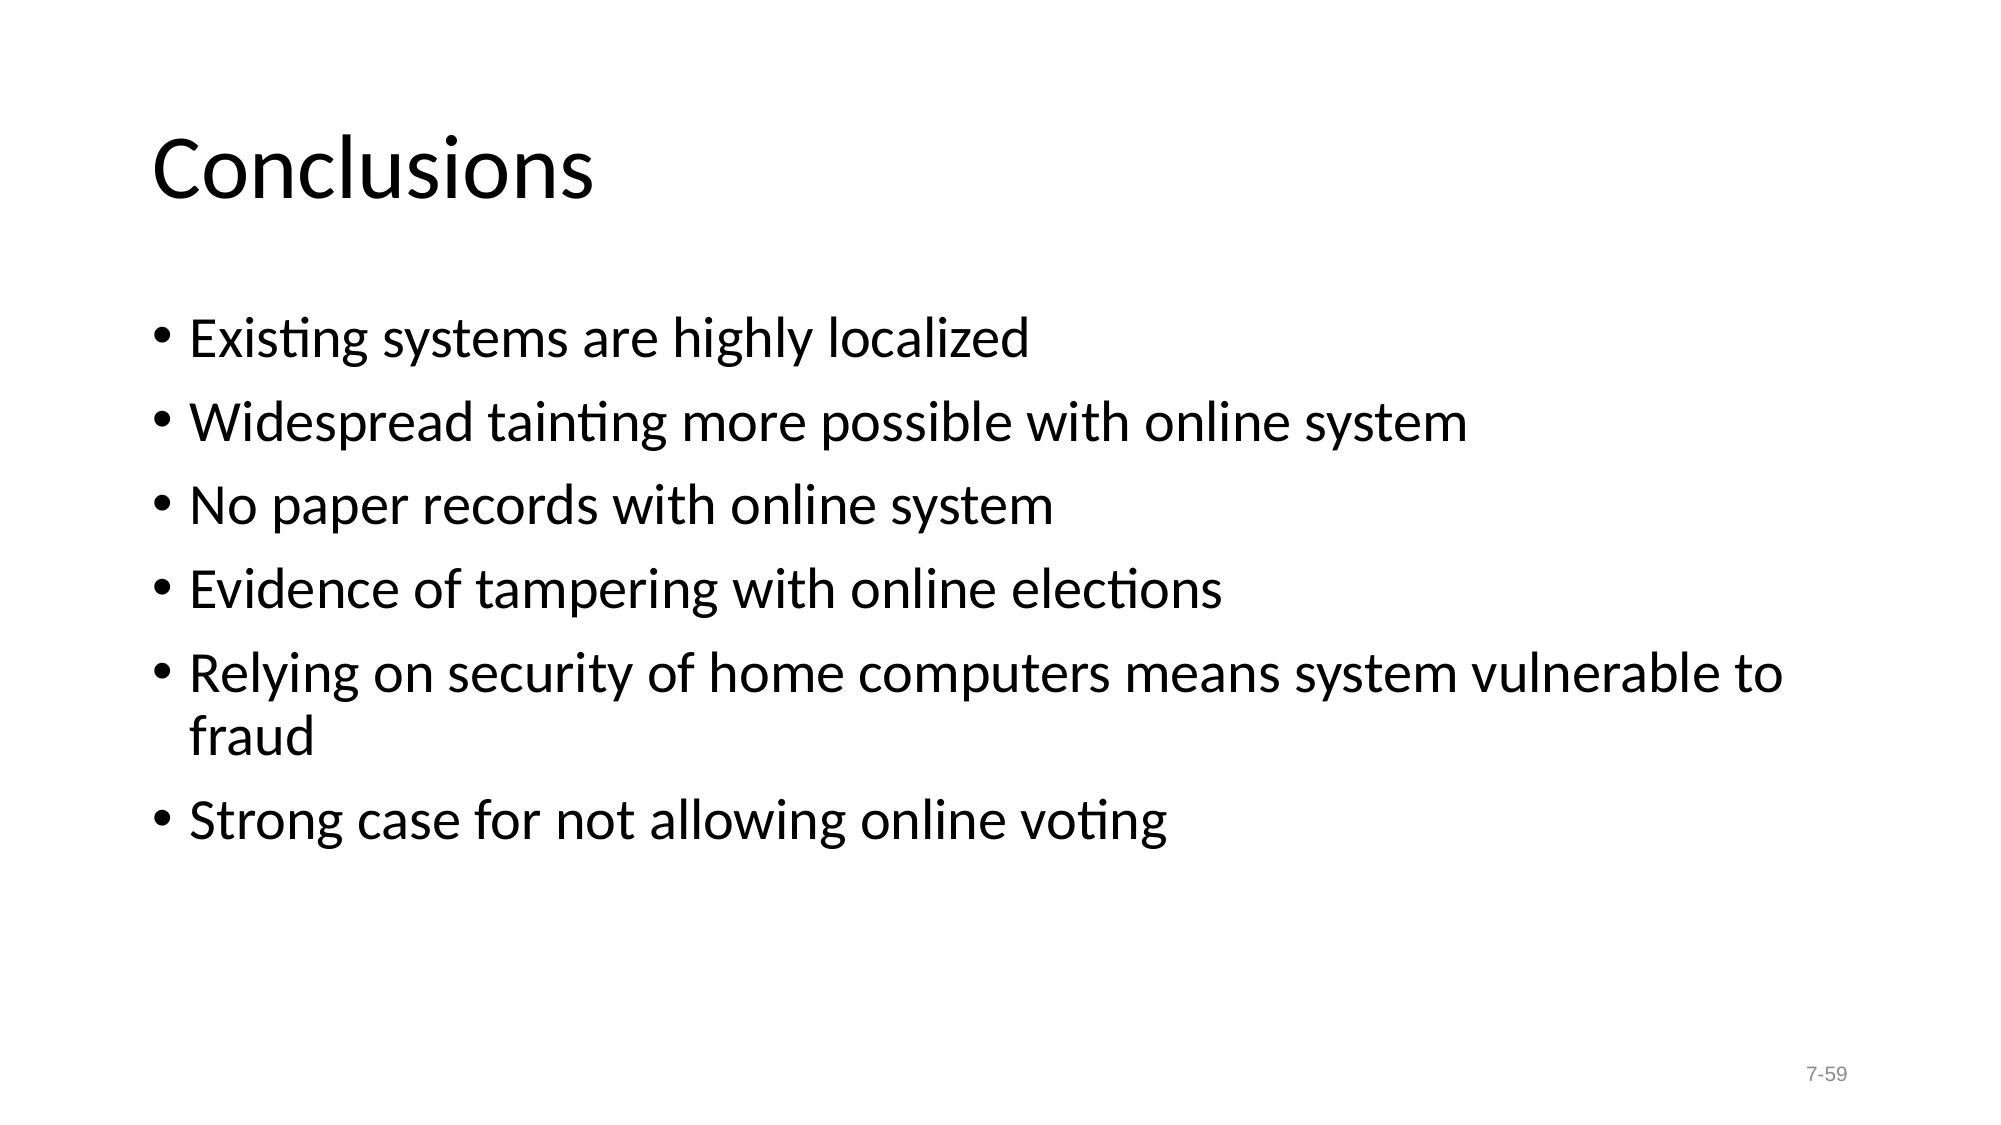

# Conclusions
Existing systems are highly localized
Widespread tainting more possible with online system
No paper records with online system
Evidence of tampering with online elections
Relying on security of home computers means system vulnerable to fraud
Strong case for not allowing online voting
7-59